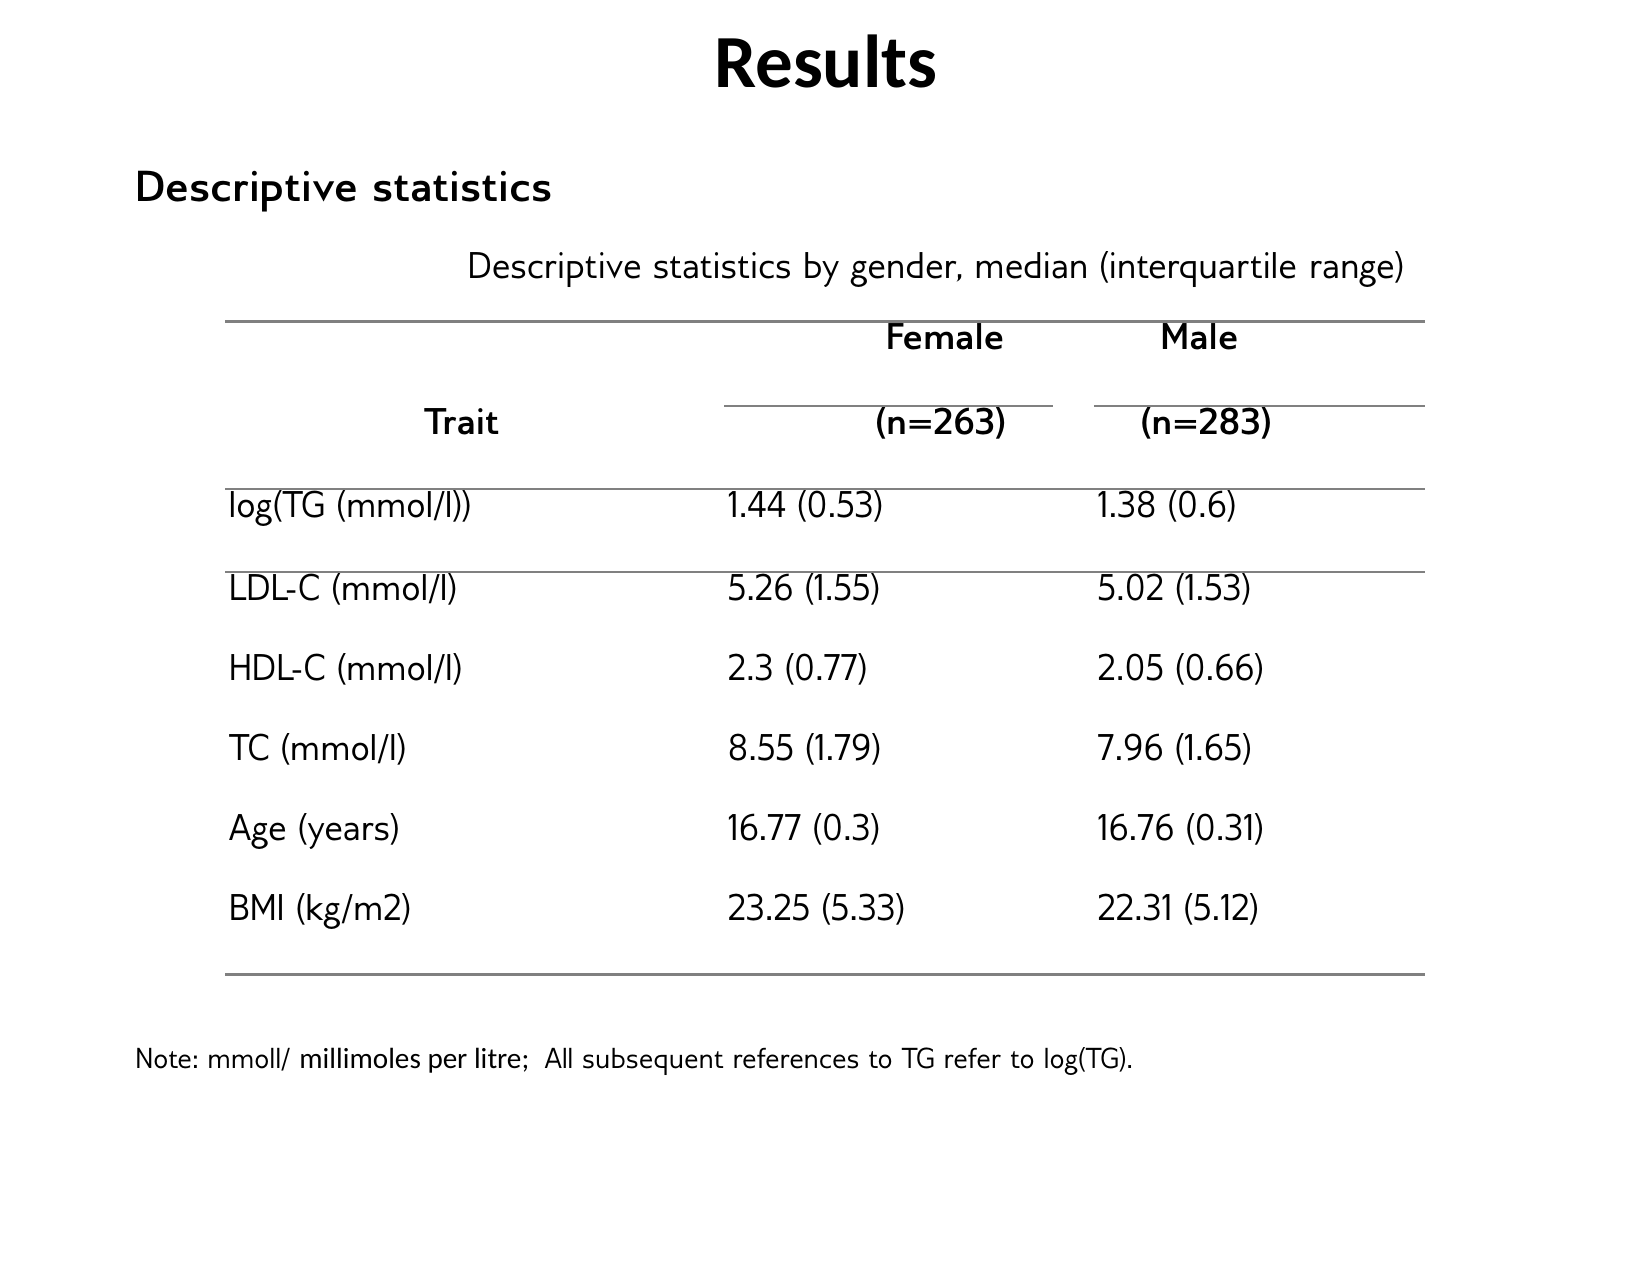

# Results
Descriptive statistics
Descriptive statistics by gender, median (interquartile range)
|  | Female |  | Male |
| --- | --- | --- | --- |
| Trait | (n=263) |  | (n=283) |
| log(TG (mmol/l)) | 1.44 (0.53) |  | 1.38 (0.6) |
| LDL-C (mmol/l) | 5.26 (1.55) |  | 5.02 (1.53) |
| HDL-C (mmol/l) | 2.3 (0.77) |  | 2.05 (0.66) |
| TC (mmol/l) | 8.55 (1.79) |  | 7.96 (1.65) |
| Age (years) | 16.77 (0.3) |  | 16.76 (0.31) |
| BMI (kg/m2) | 23.25 (5.33) |  | 22.31 (5.12) |
Note: mmoll/ millimoles per litre;  All subsequent references to TG refer to log(TG).